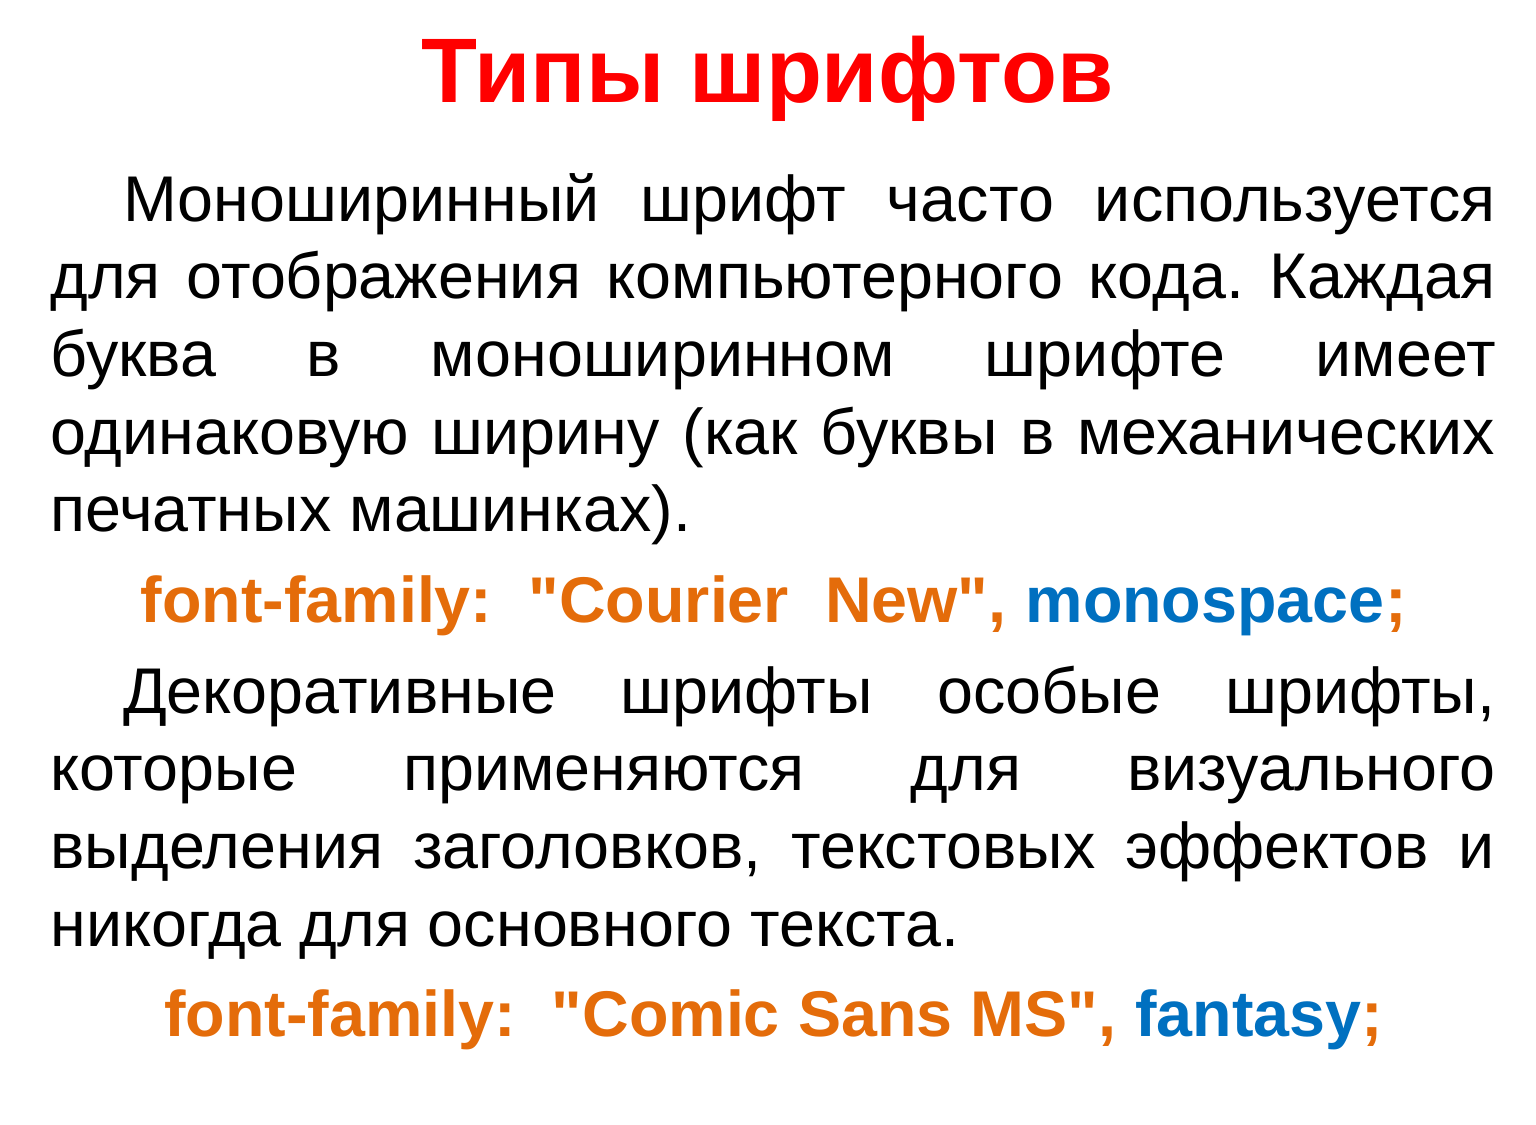

# Типы шрифтов
Моноширинный шрифт часто используется для отображения компьютерного кода. Каждая буква в моноширинном шрифте имеет одинаковую ширину (как буквы в механических печатных машинках).
font-family:  "Courier  New", monospace;
Декоративные шрифты особые шрифты, которые применяются для визуального выделения заголовков, текстовых эффектов и никогда для основного текста.
font-family:  "Comic Sans MS", fantasy;